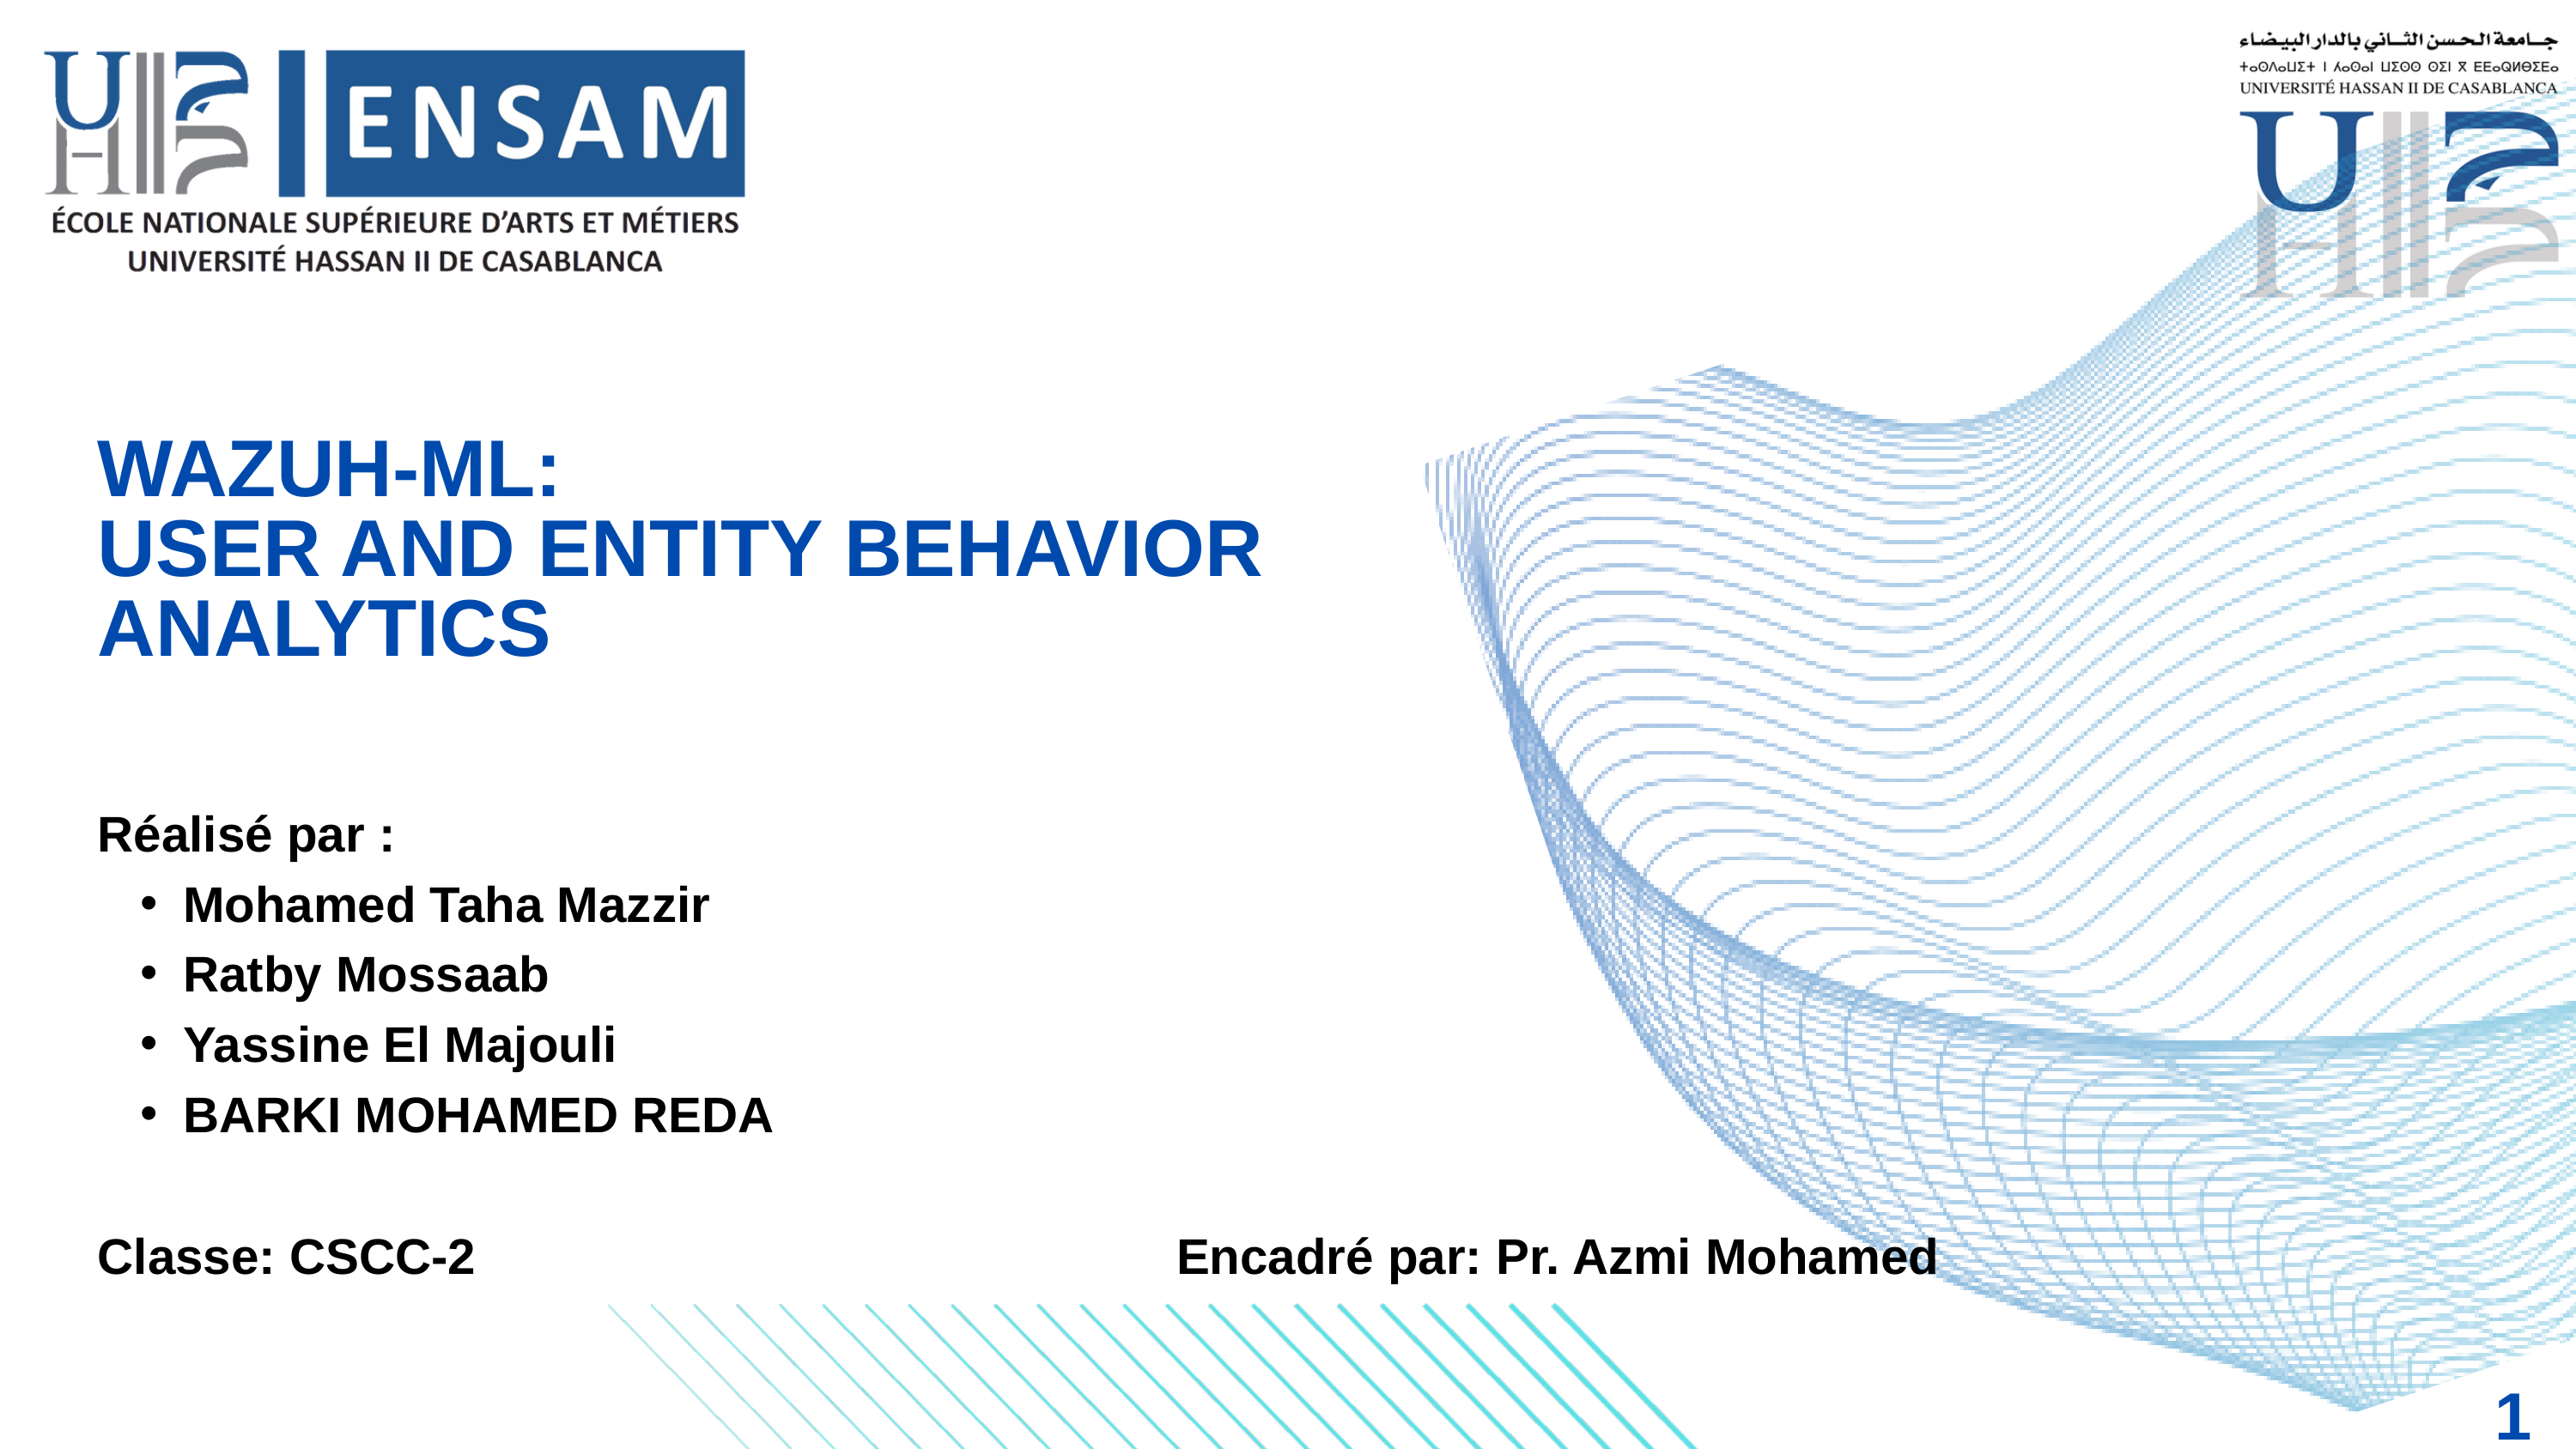

WAZUH-ML:
USER AND ENTITY BEHAVIOR ANALYTICS
Réalisé par :
Mohamed Taha Mazzir
Ratby Mossaab
Yassine El Majouli
BARKI MOHAMED REDA
Classe: CSCC-2
Encadré par: Pr. Azmi Mohamed

1